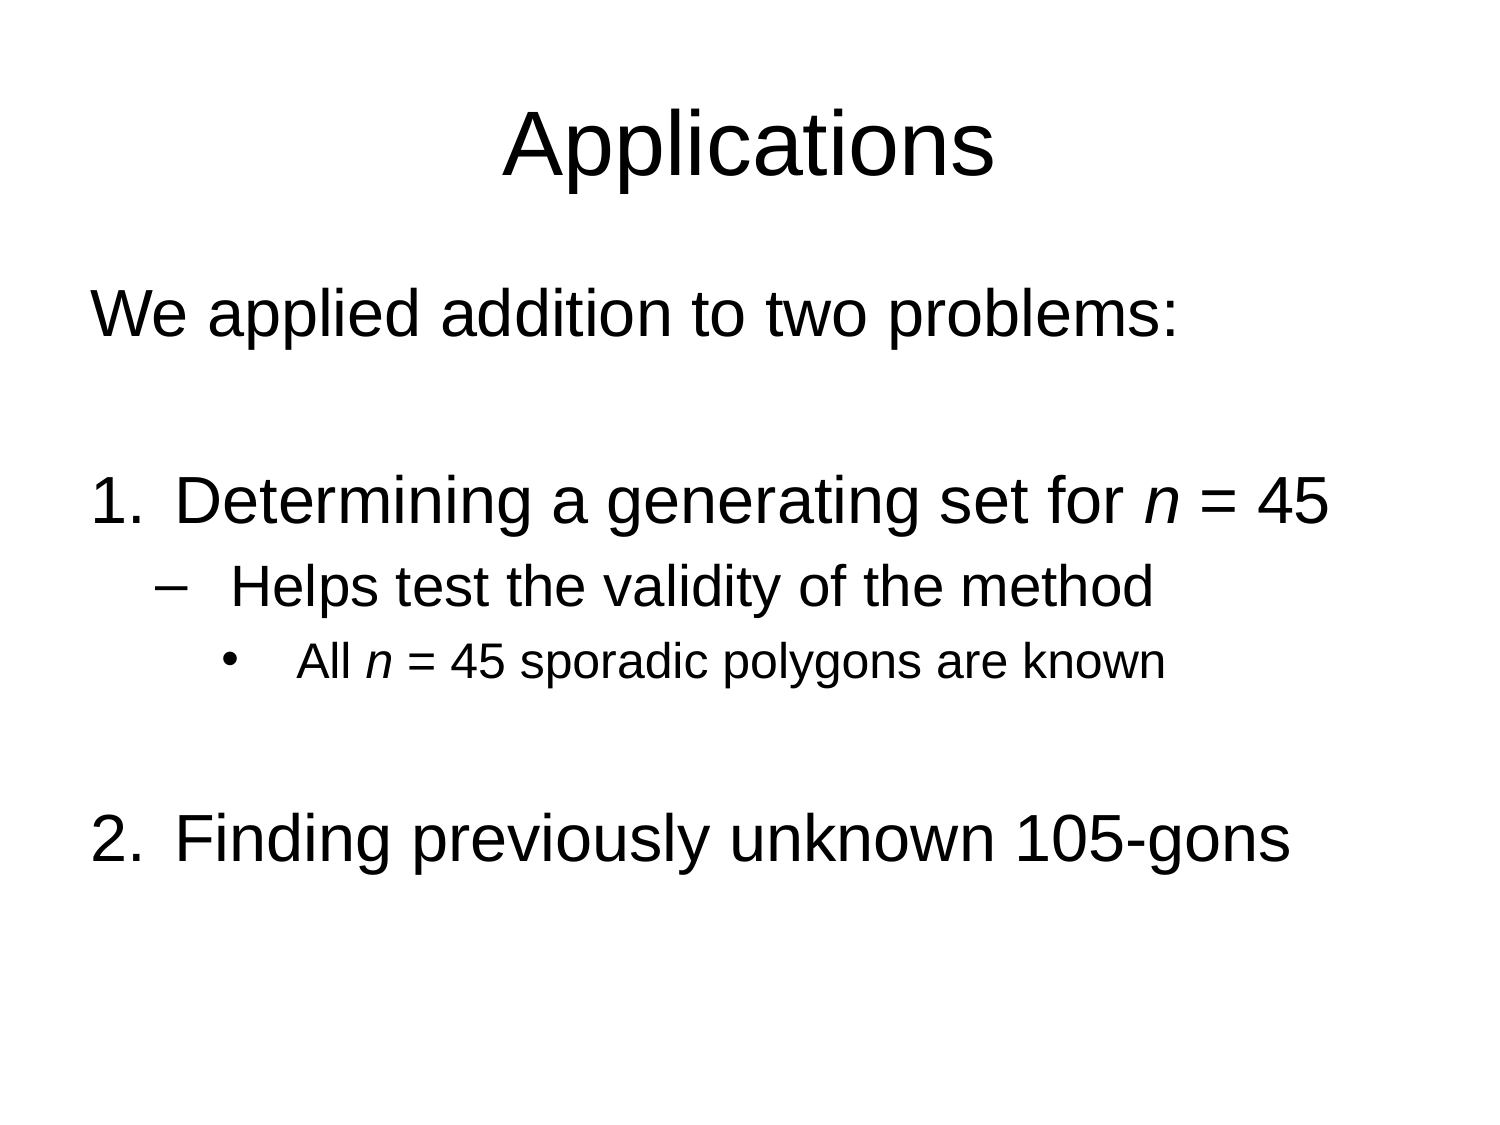

# Applications
We applied addition to two problems:

Determining a generating set for n = 45
Helps test the validity of the method
All n = 45 sporadic polygons are known

Finding previously unknown 105-gons